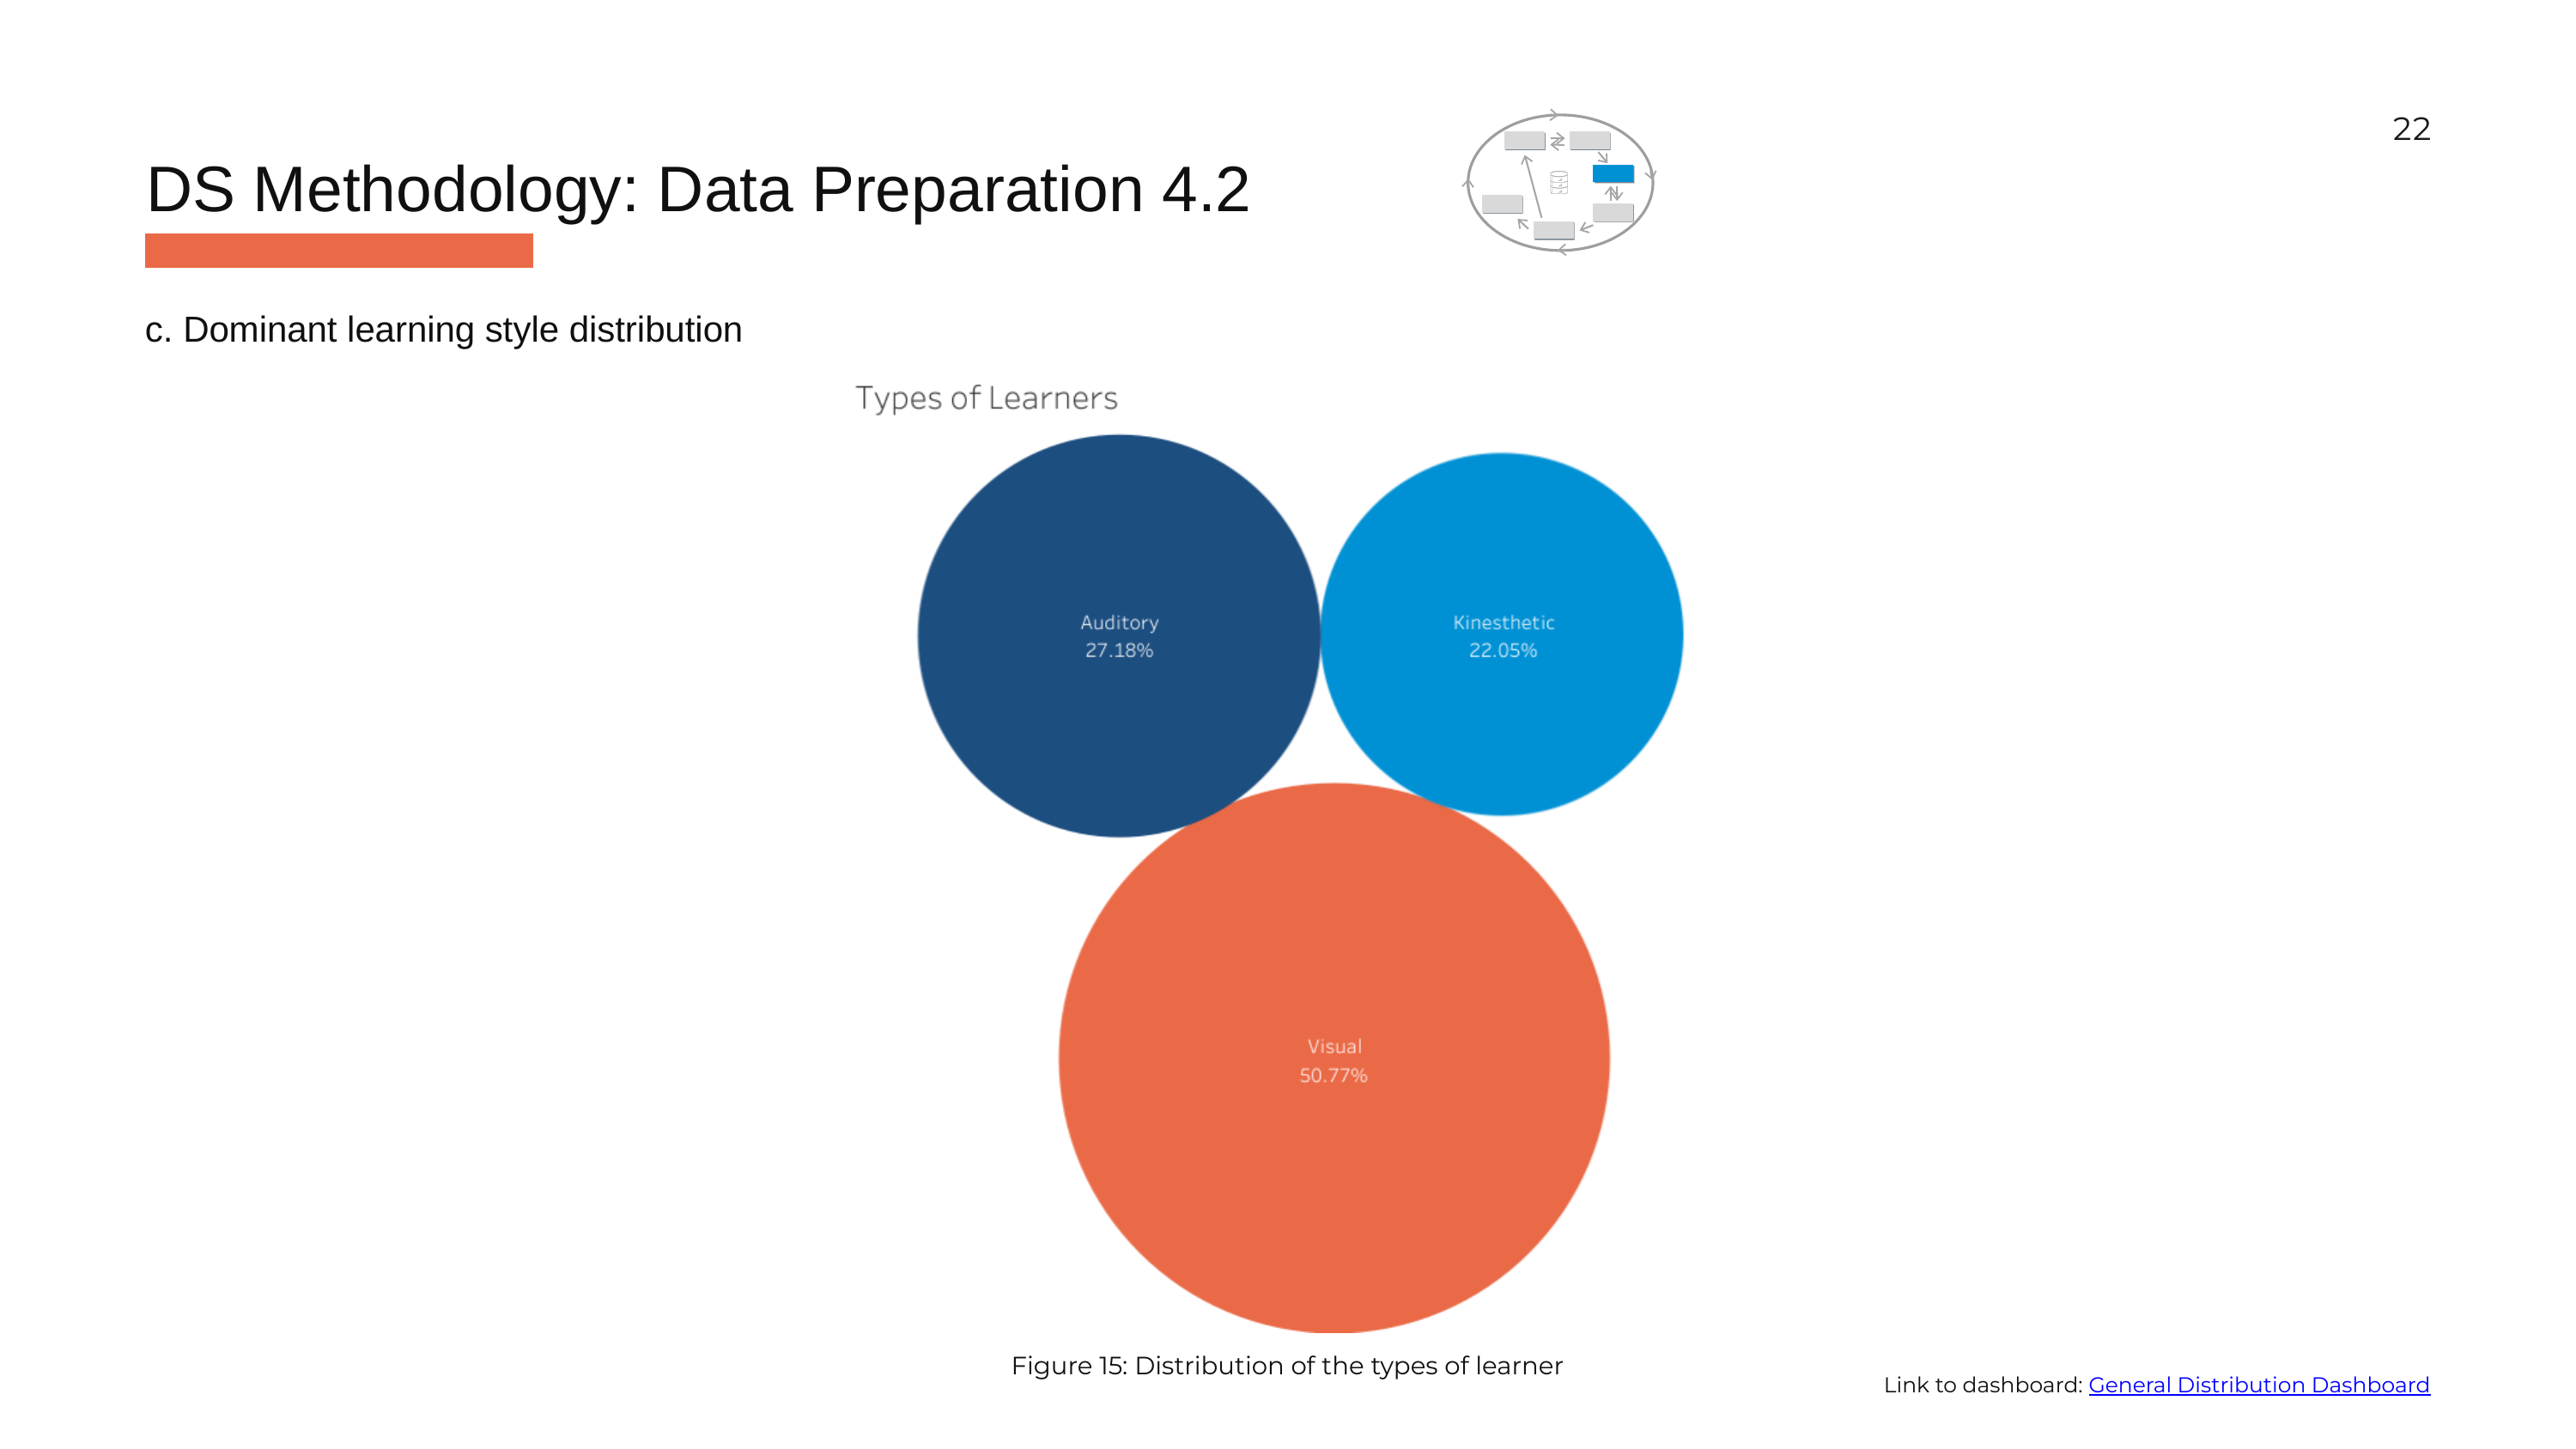

22

DS Methodology: Data Preparation 4.2

c. Dominant learning style distribution

Figure 15: Distribution of the types of learner
Link to dashboard: General Distribution Dashboard